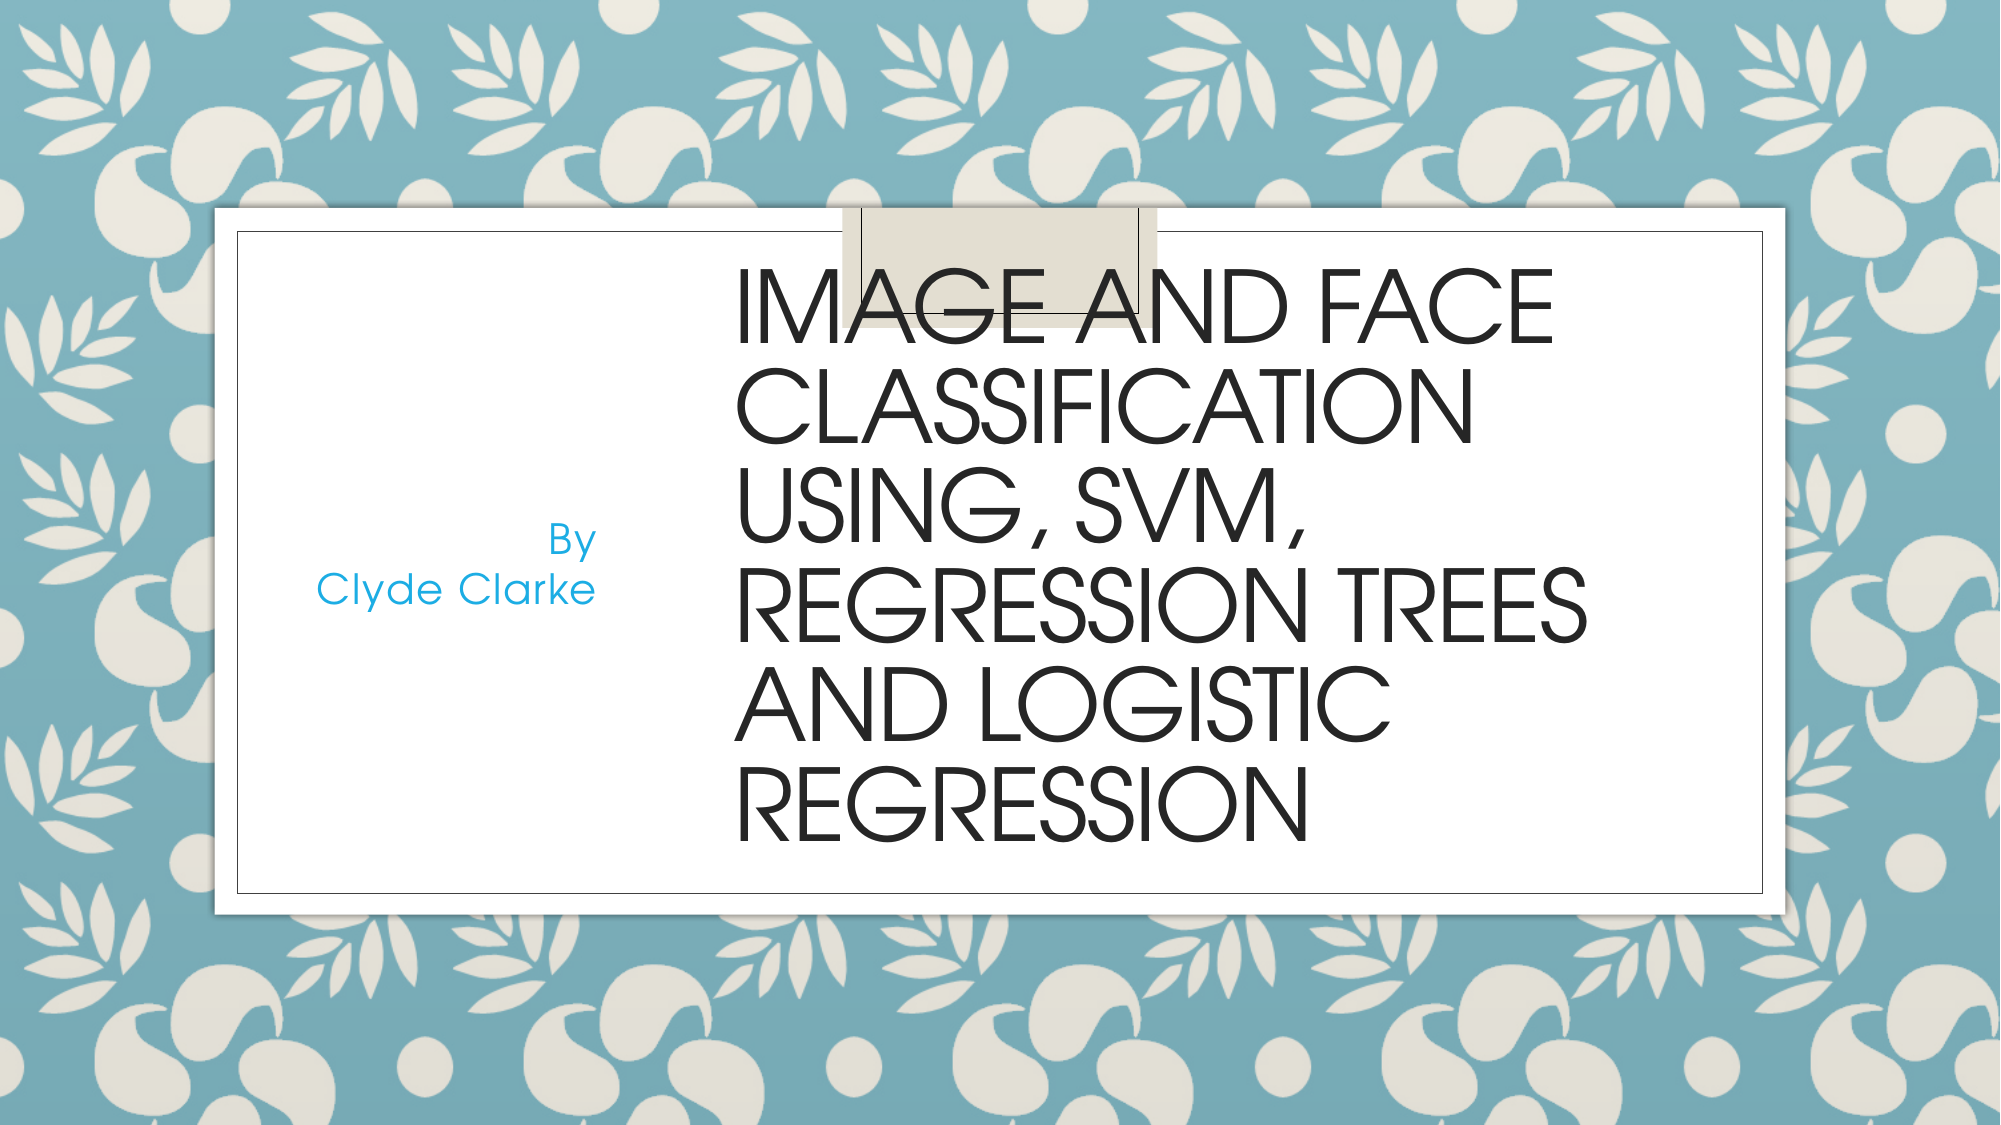

By
Clyde Clarke
# Image and Face Classification using, SVM, Regression Trees and Logistic Regression